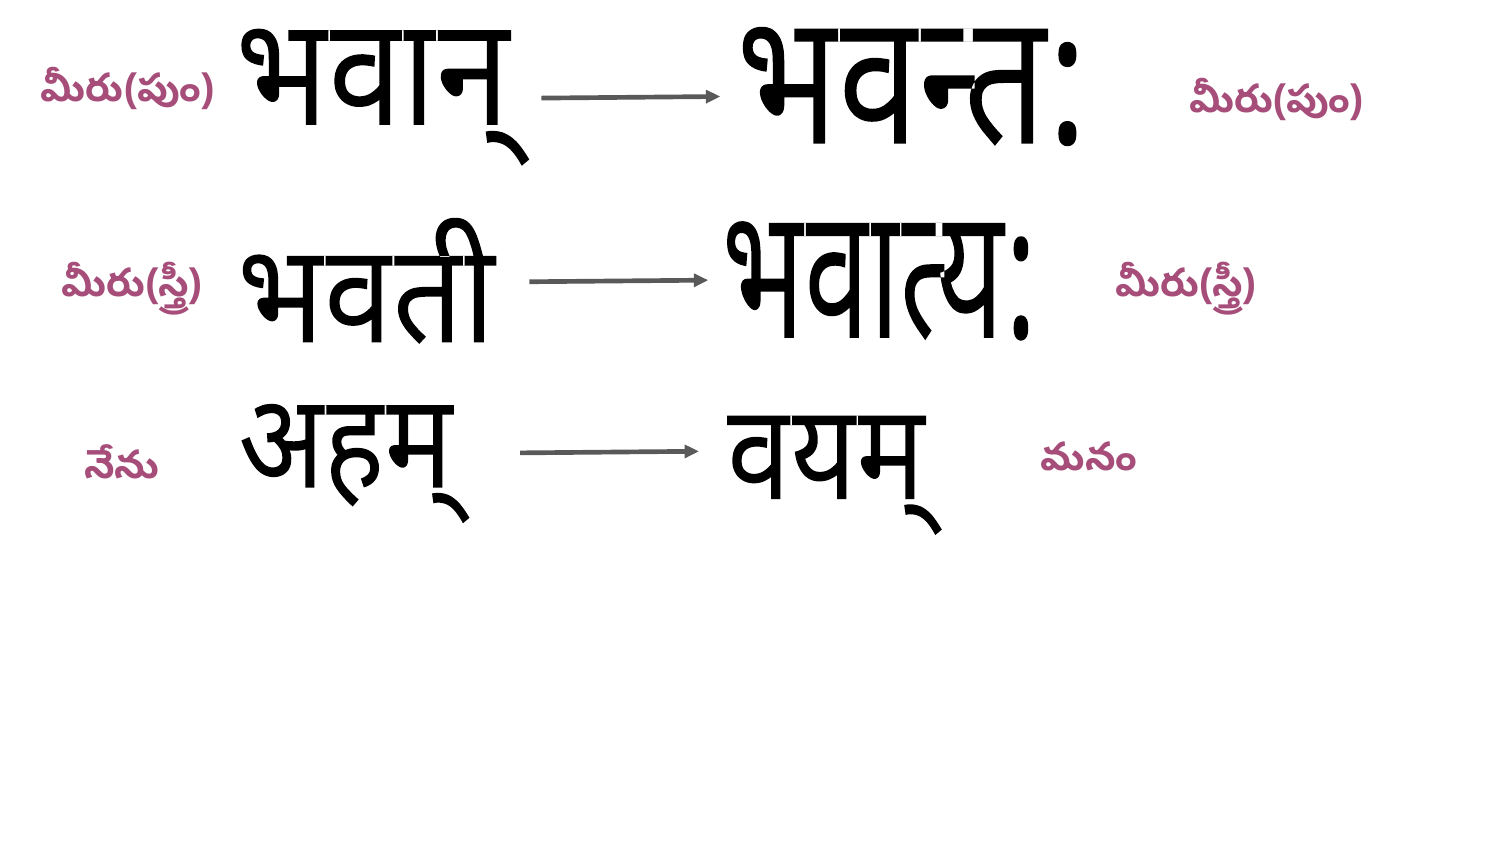

भवन्त:
भवान्
మీరు(పుం)
మీరు(పుం)
भवती
भवात्य:
మీరు(స్త్రీ)
మీరు(స్త్రీ)
अहम्
वयम्
మనం
నేను